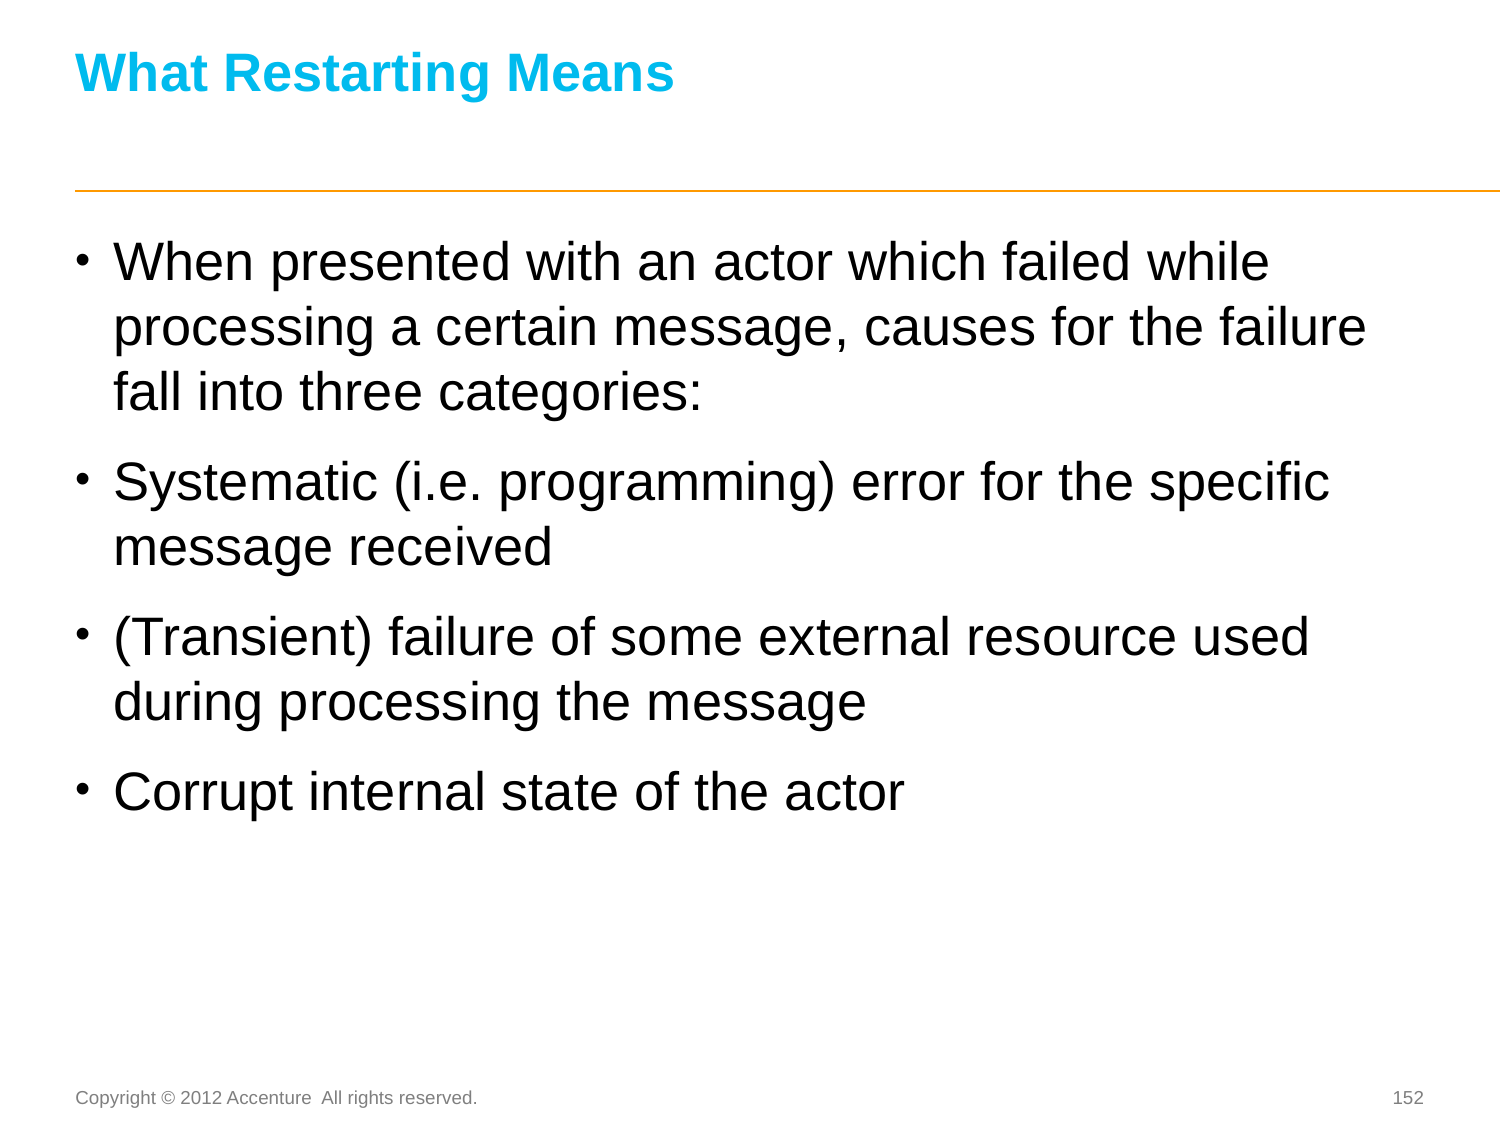

# What Restarting Means
When presented with an actor which failed while processing a certain message, causes for the failure fall into three categories:
Systematic (i.e. programming) error for the specific message received
(Transient) failure of some external resource used during processing the message
Corrupt internal state of the actor